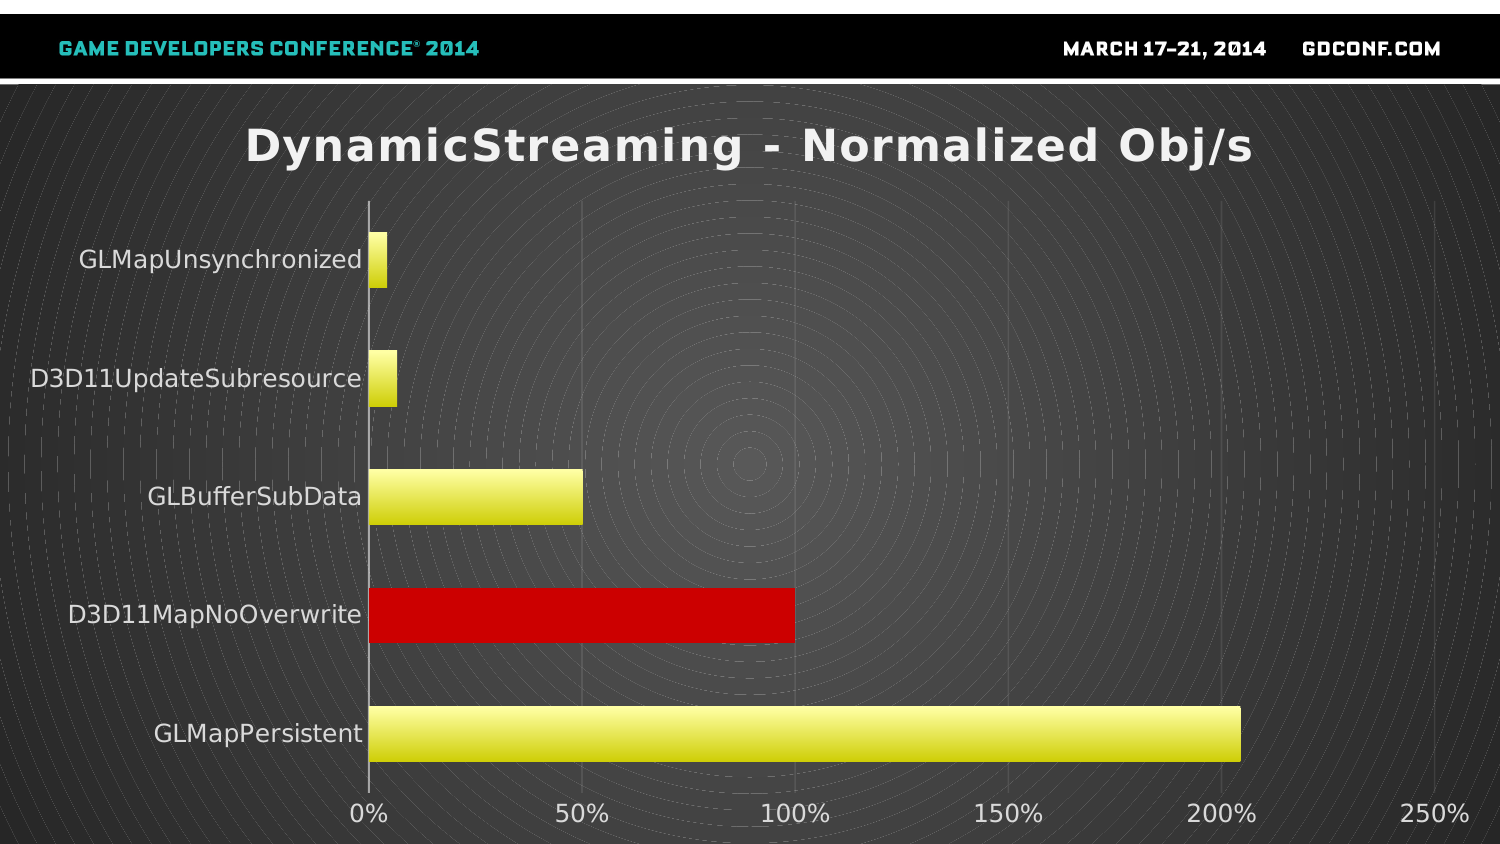

### Chart: DynamicStreaming - Normalized Obj/s

| Category | Normalized fps |
|---|---|
| GLMapPersistent | 2.044504995458674 |
| D3D11MapNoOverwrite | 1.0 |
| GLBufferSubData | 0.501711730594564 |
| D3D11UpdateSubresource | 0.0665828268008104 |
| GLMapUnsynchronized | 0.0428631314189897 |